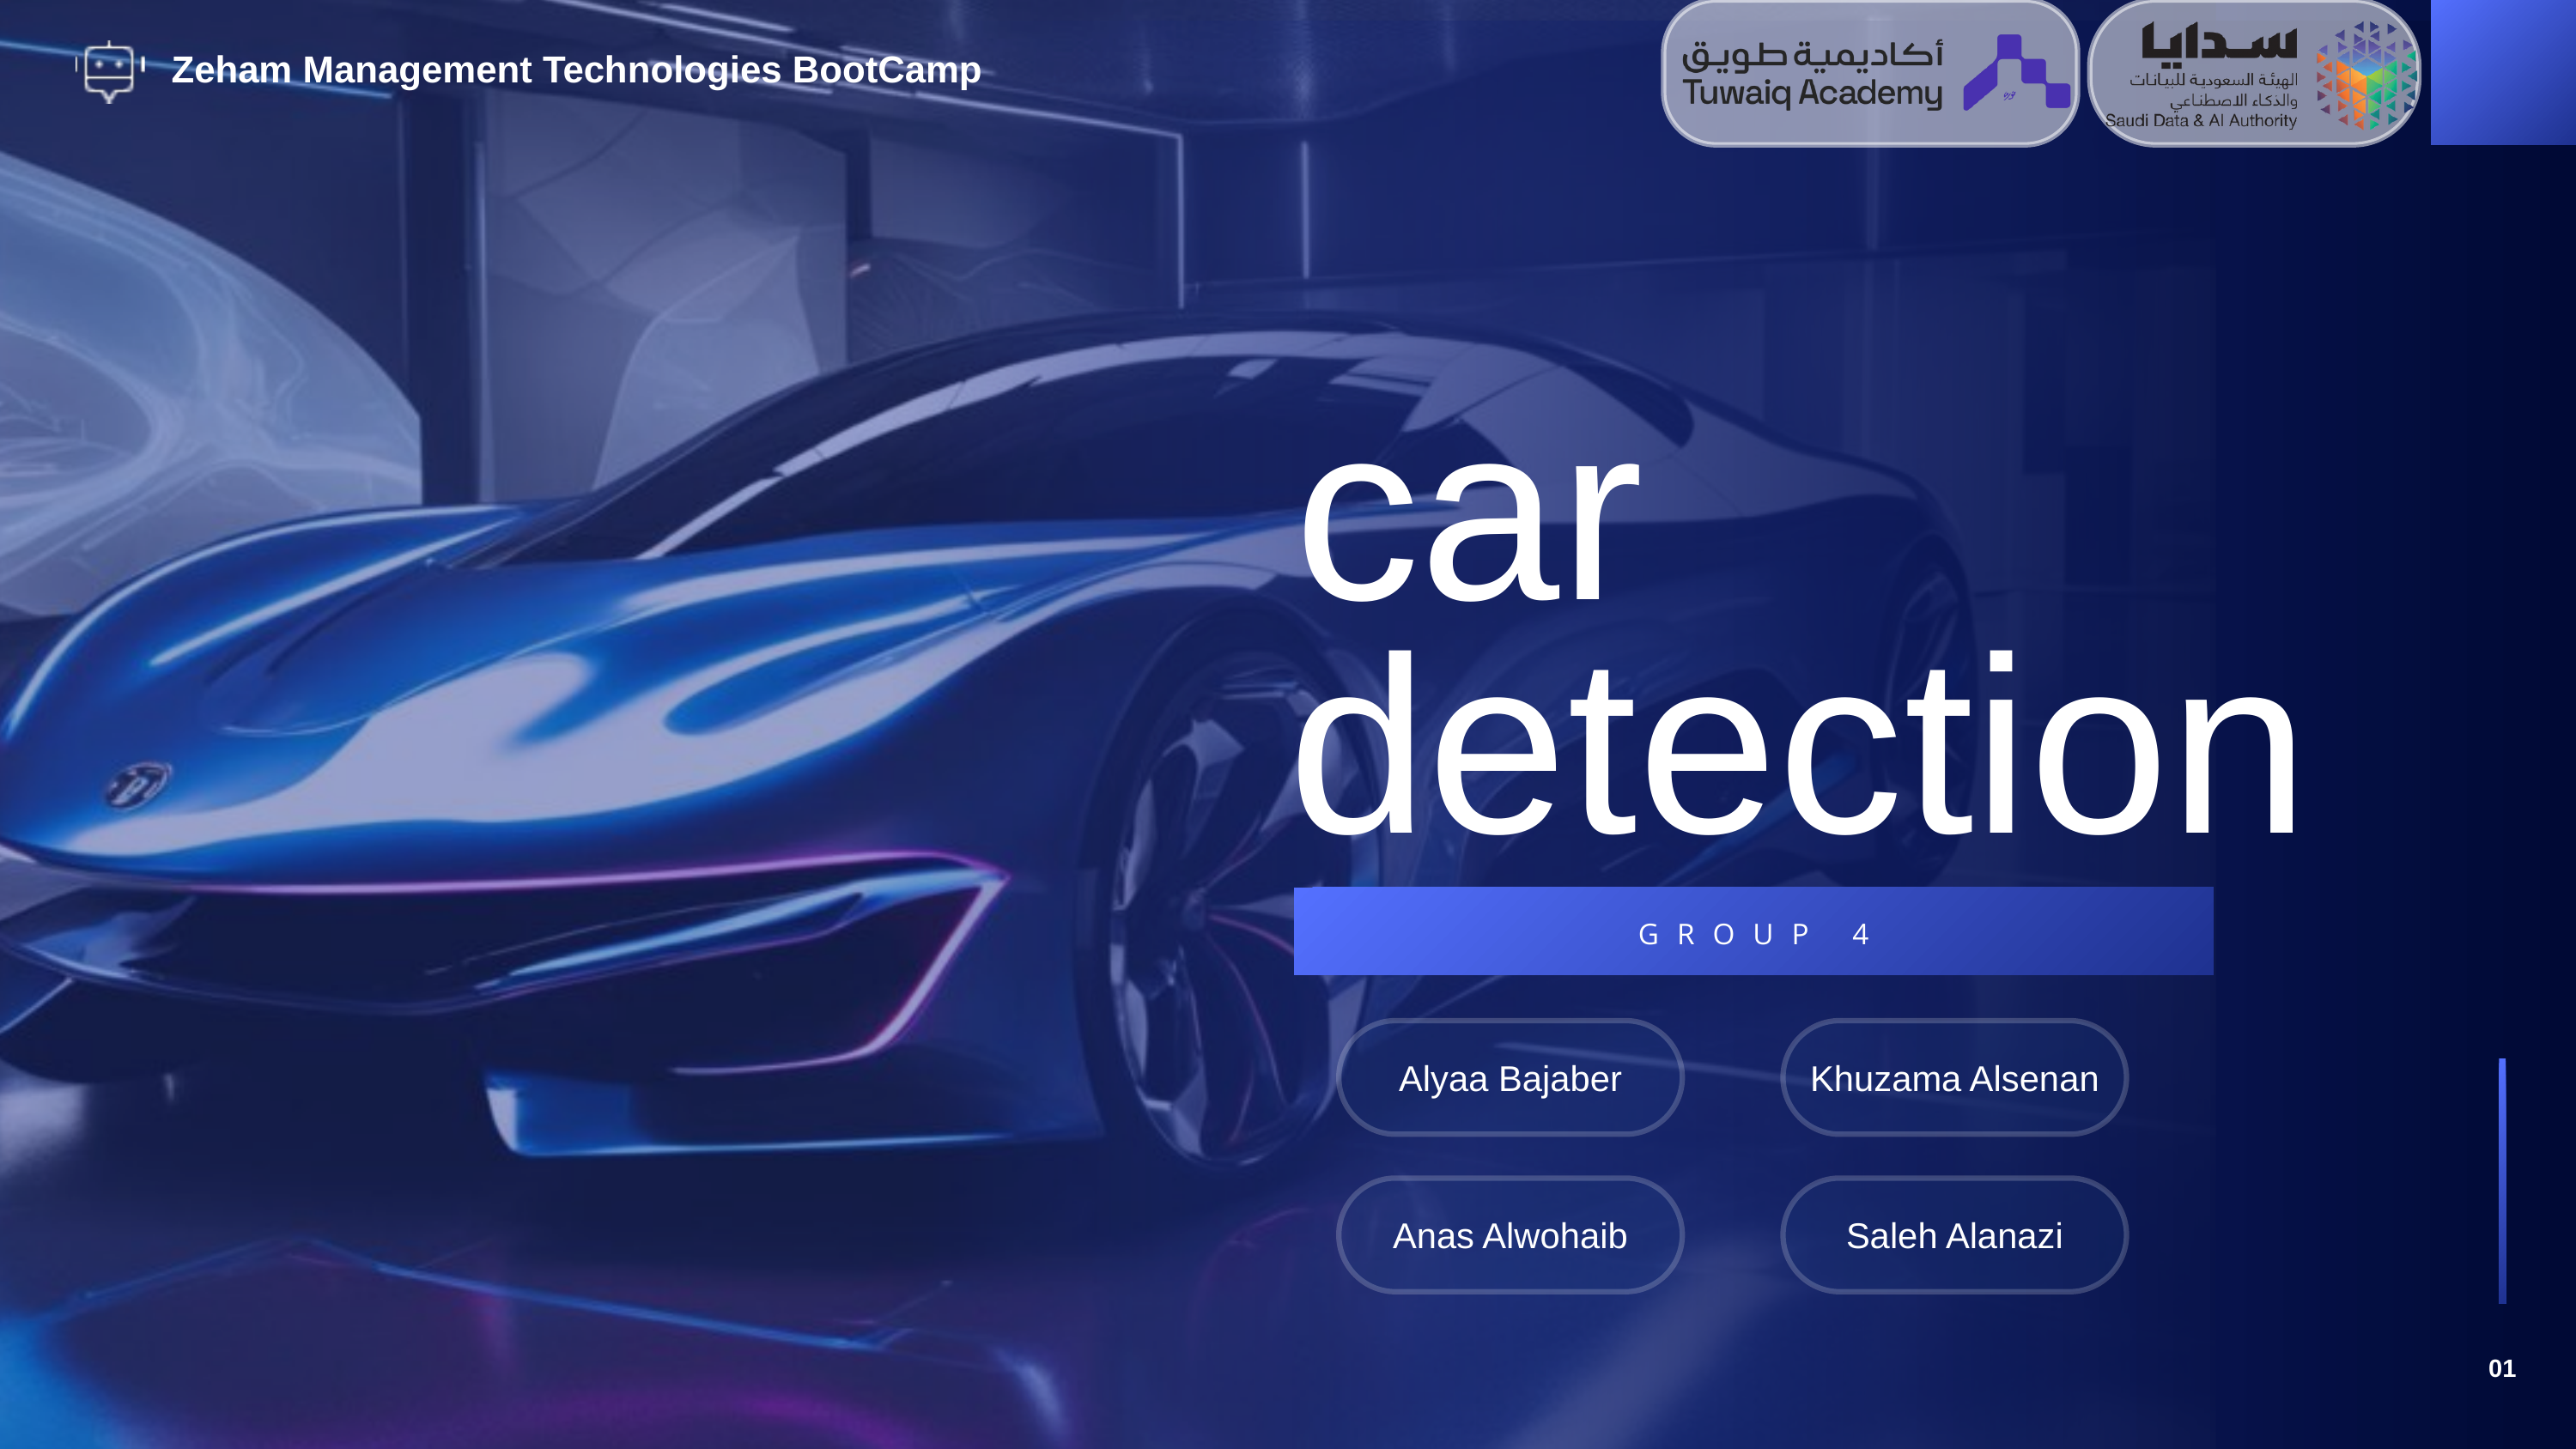

Zeham Management Technologies BootCamp
car
detection

GROUP 4

Alyaa Bajaber
Khuzama Alsenan

Anas Alwohaib
Saleh Alanazi
01